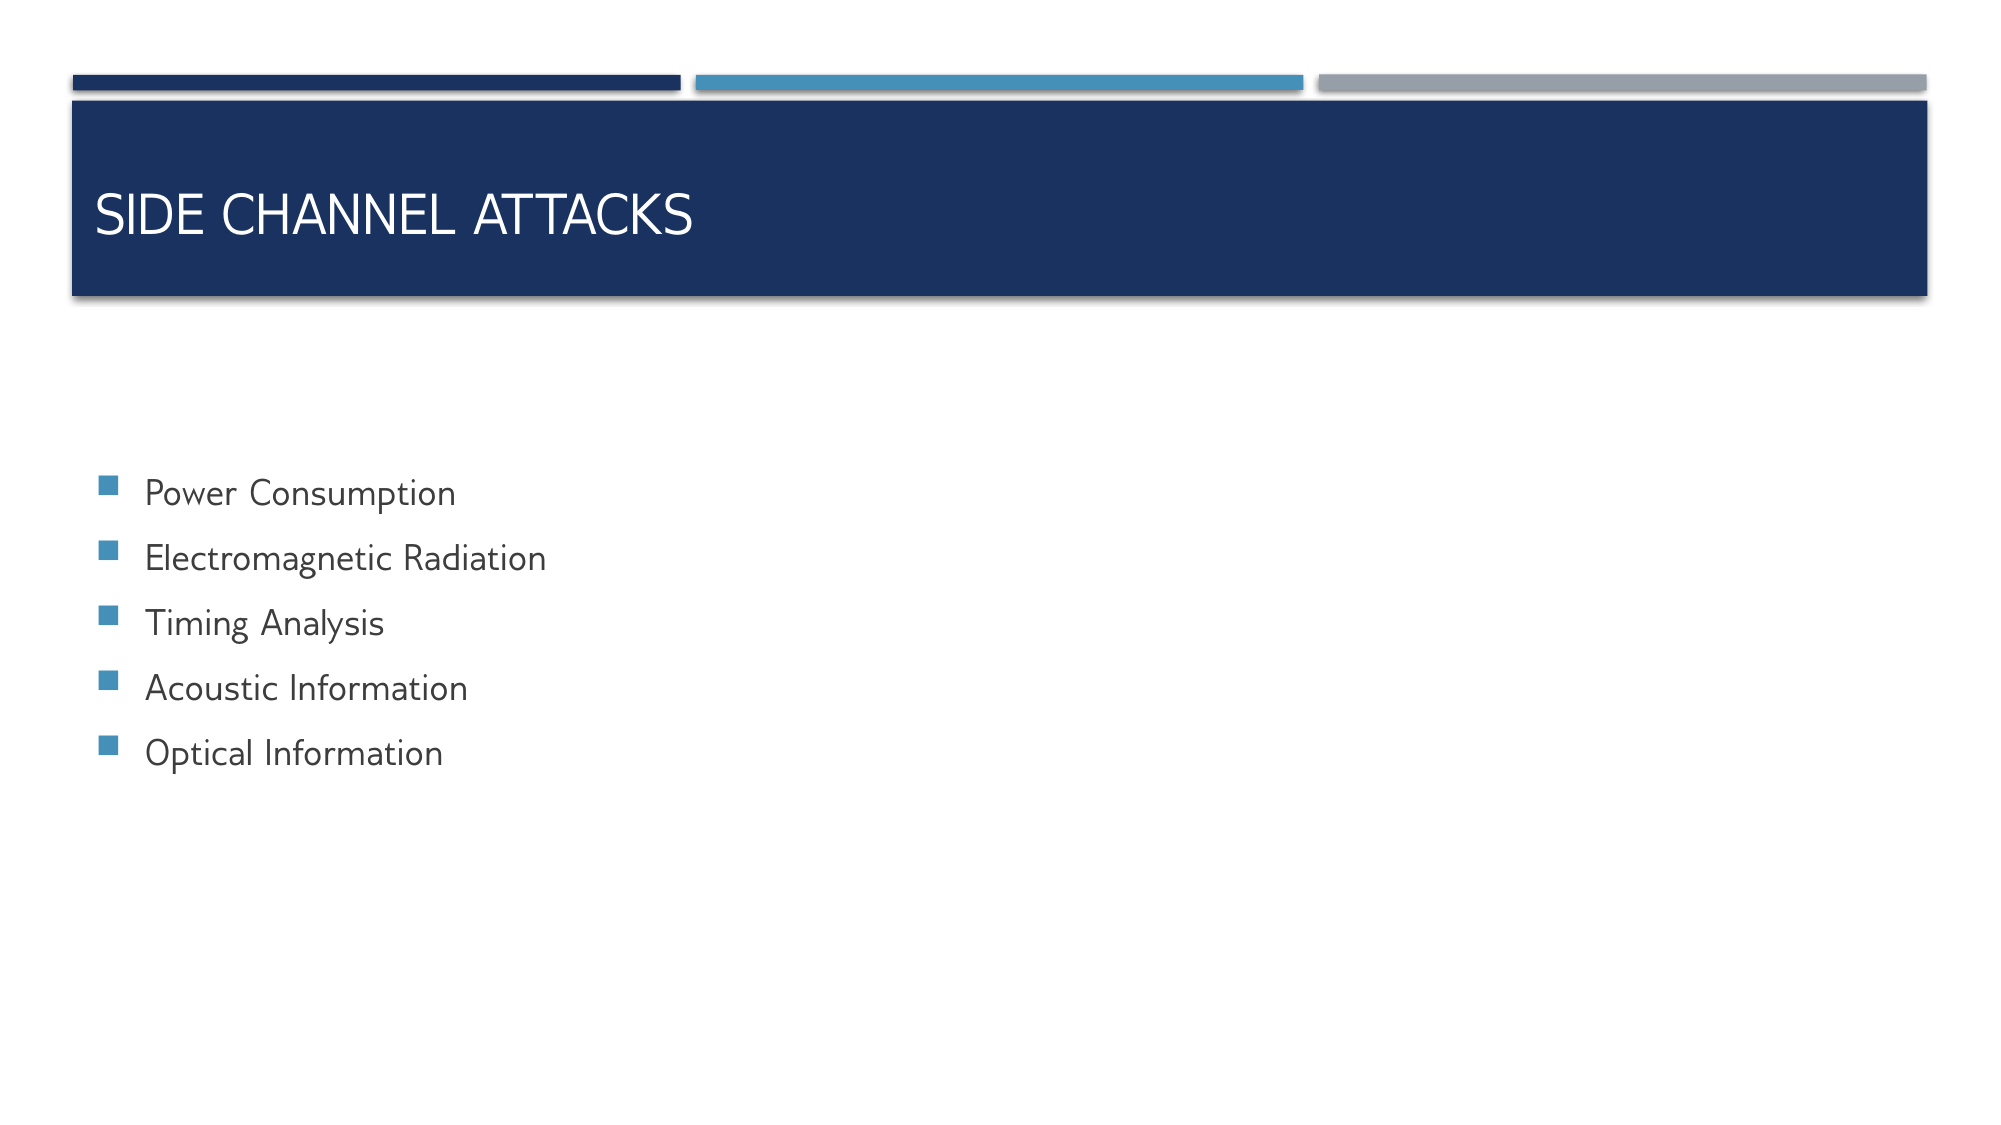

# Side Channel Attacks
Power Consumption
Electromagnetic Radiation
Timing Analysis
Acoustic Information
Optical Information